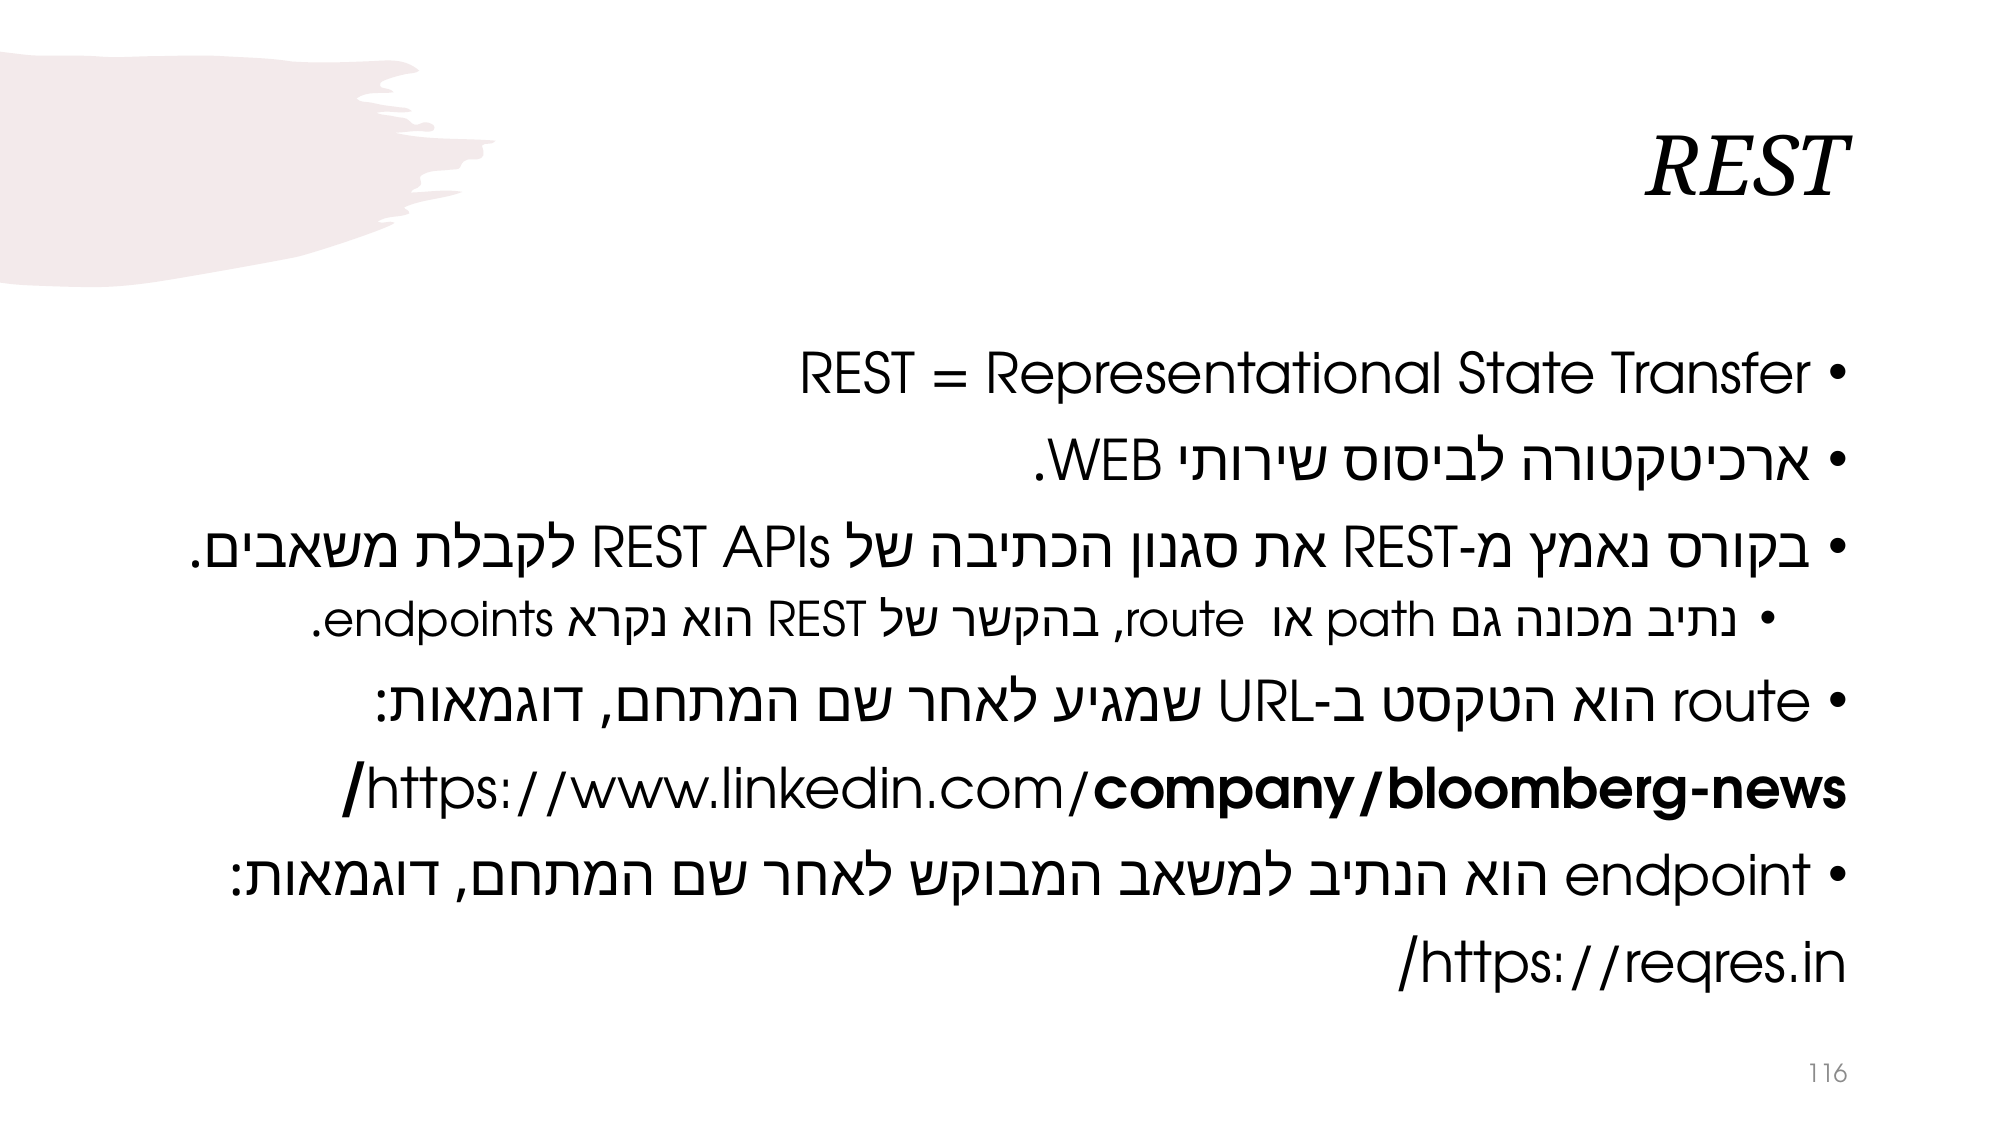

# REST
REST = Representational State Transfer
ארכיטקטורה לביסוס שירותי WEB.
בקורס נאמץ מ-REST את סגנון הכתיבה של REST APIs לקבלת משאבים.
נתיב מכונה גם path או  route, בהקשר של REST הוא נקרא endpoints.
route הוא הטקסט ב-URL שמגיע לאחר שם המתחם, דוגמאות:
https://www.linkedin.com/company/bloomberg-news/
endpoint הוא הנתיב למשאב המבוקש לאחר שם המתחם, דוגמאות:
https://reqres.in/

116